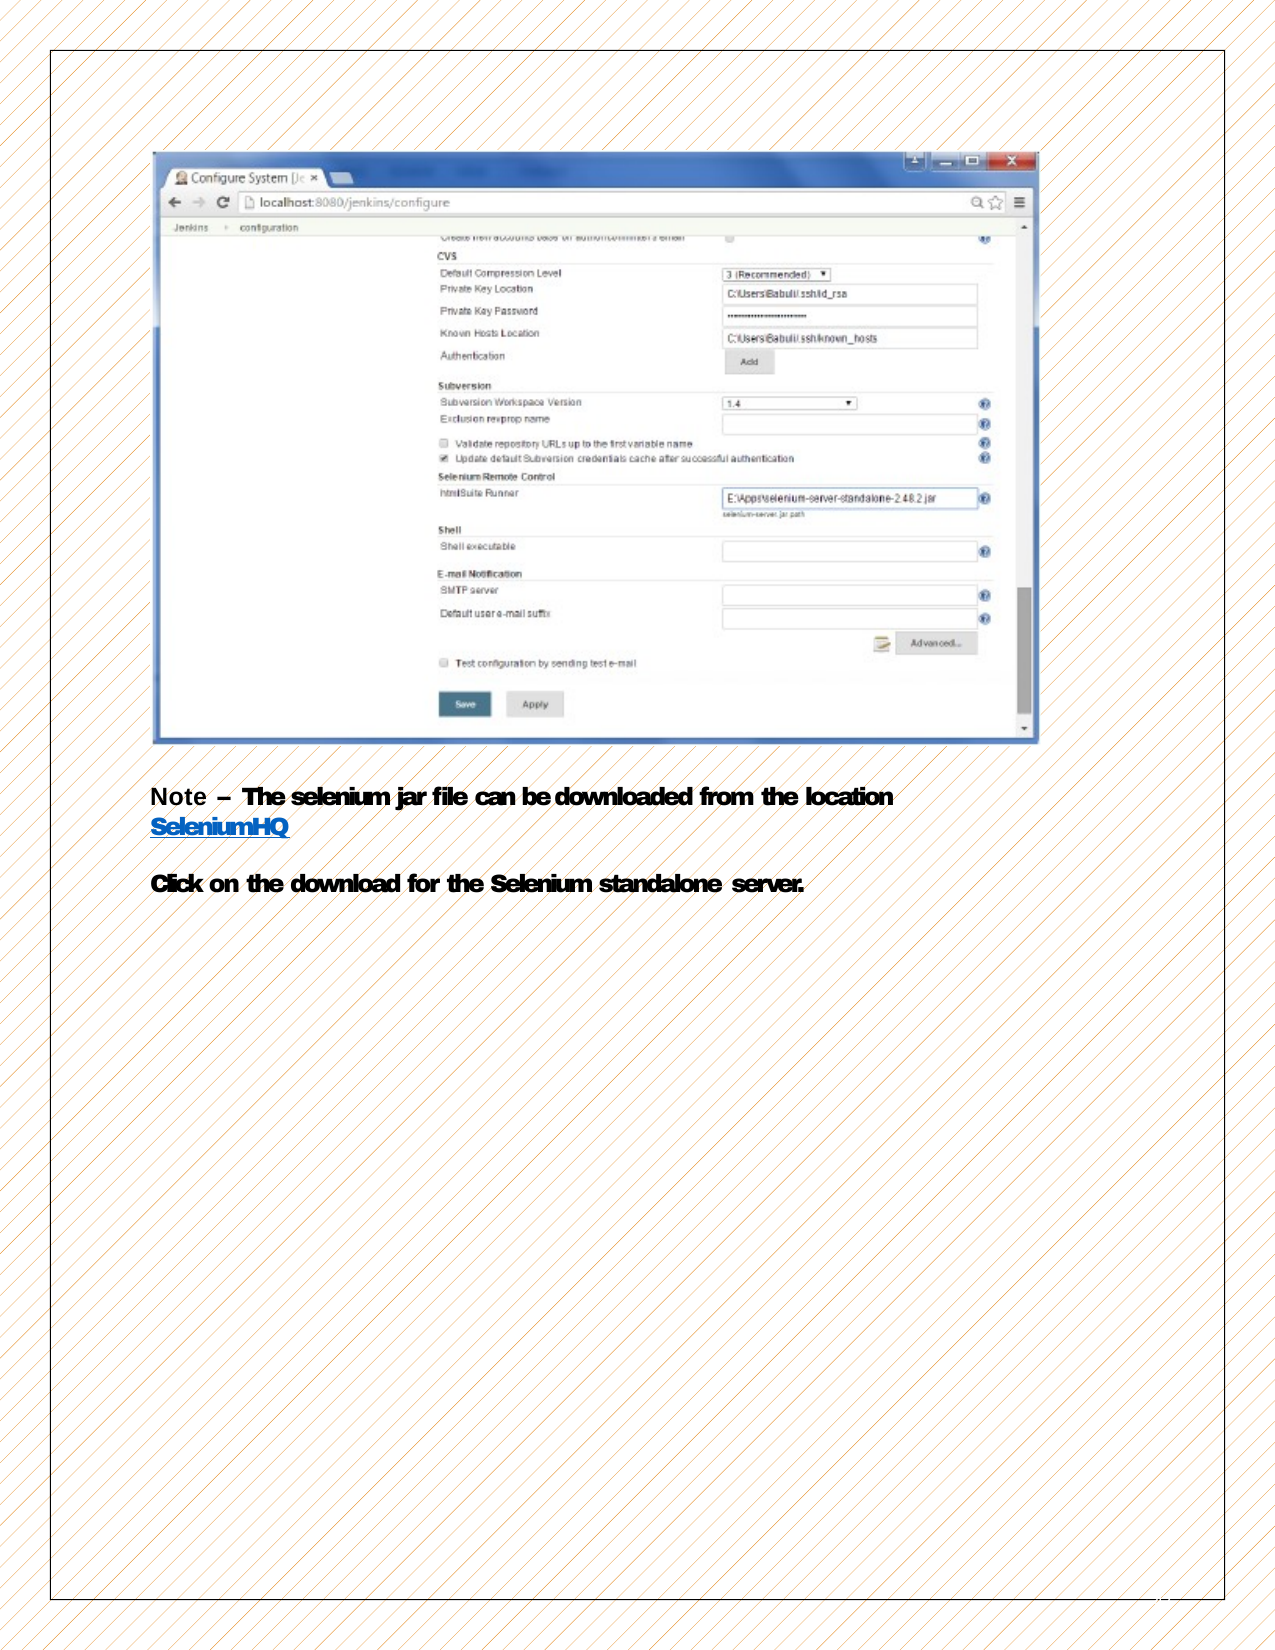

Note − The selenium jar file can be downloaded from the location SeleniumHQ

Click on the download for the Selenium standalone server.
47